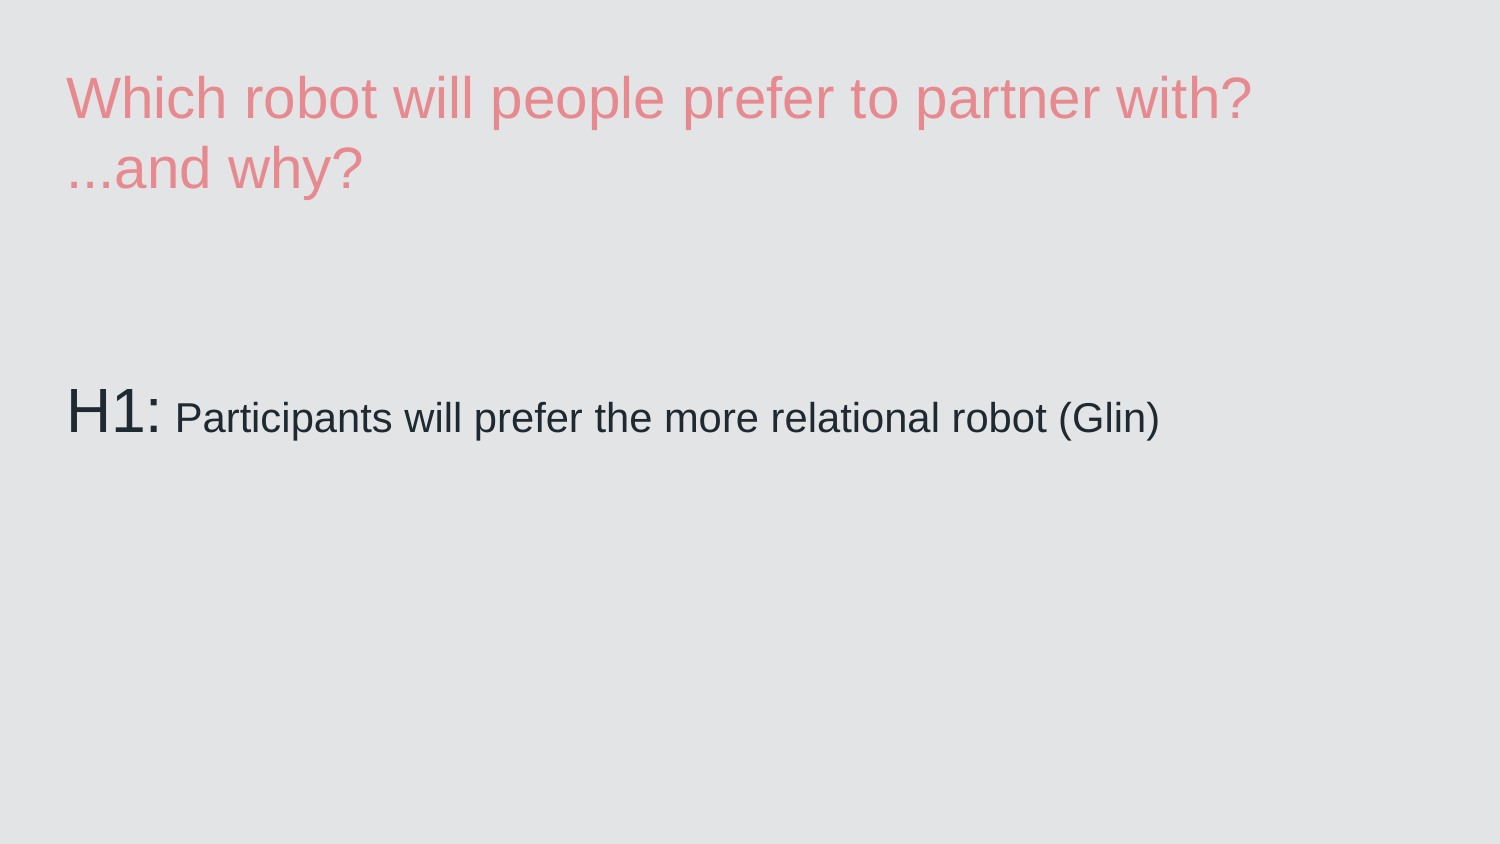

# Which robot will people prefer to partner with?
...and why?
H1: Participants will prefer the more relational robot (Glin)